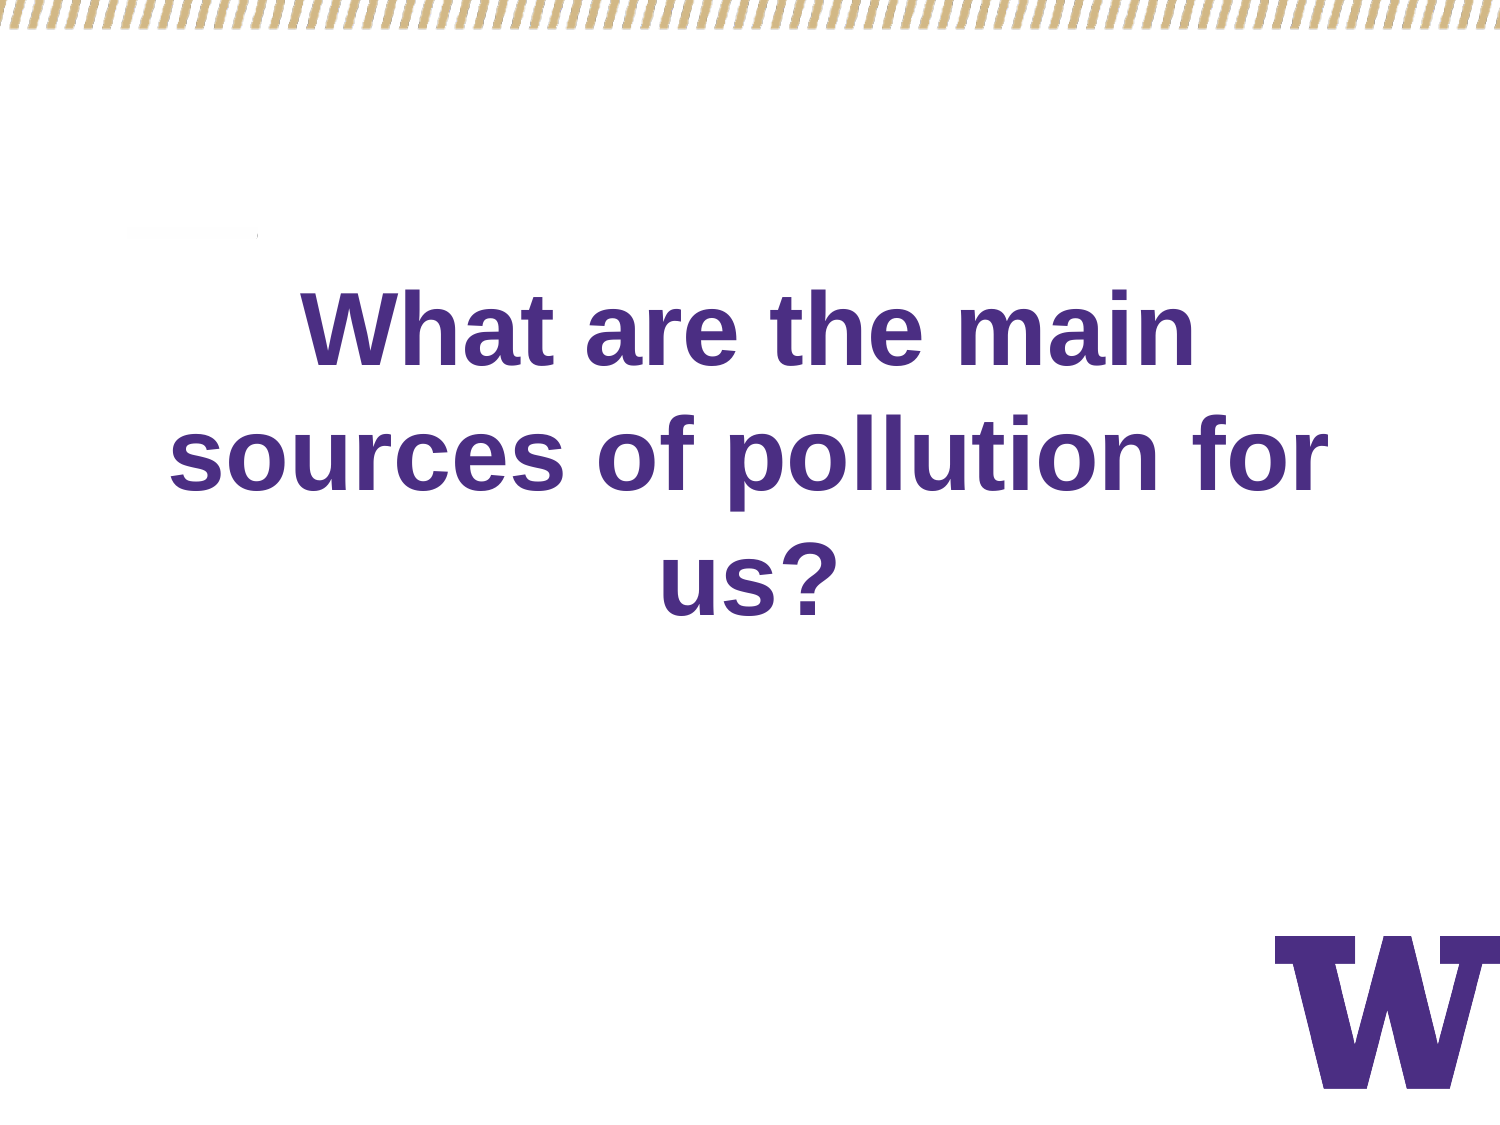

# What are the main sources of pollution for us?